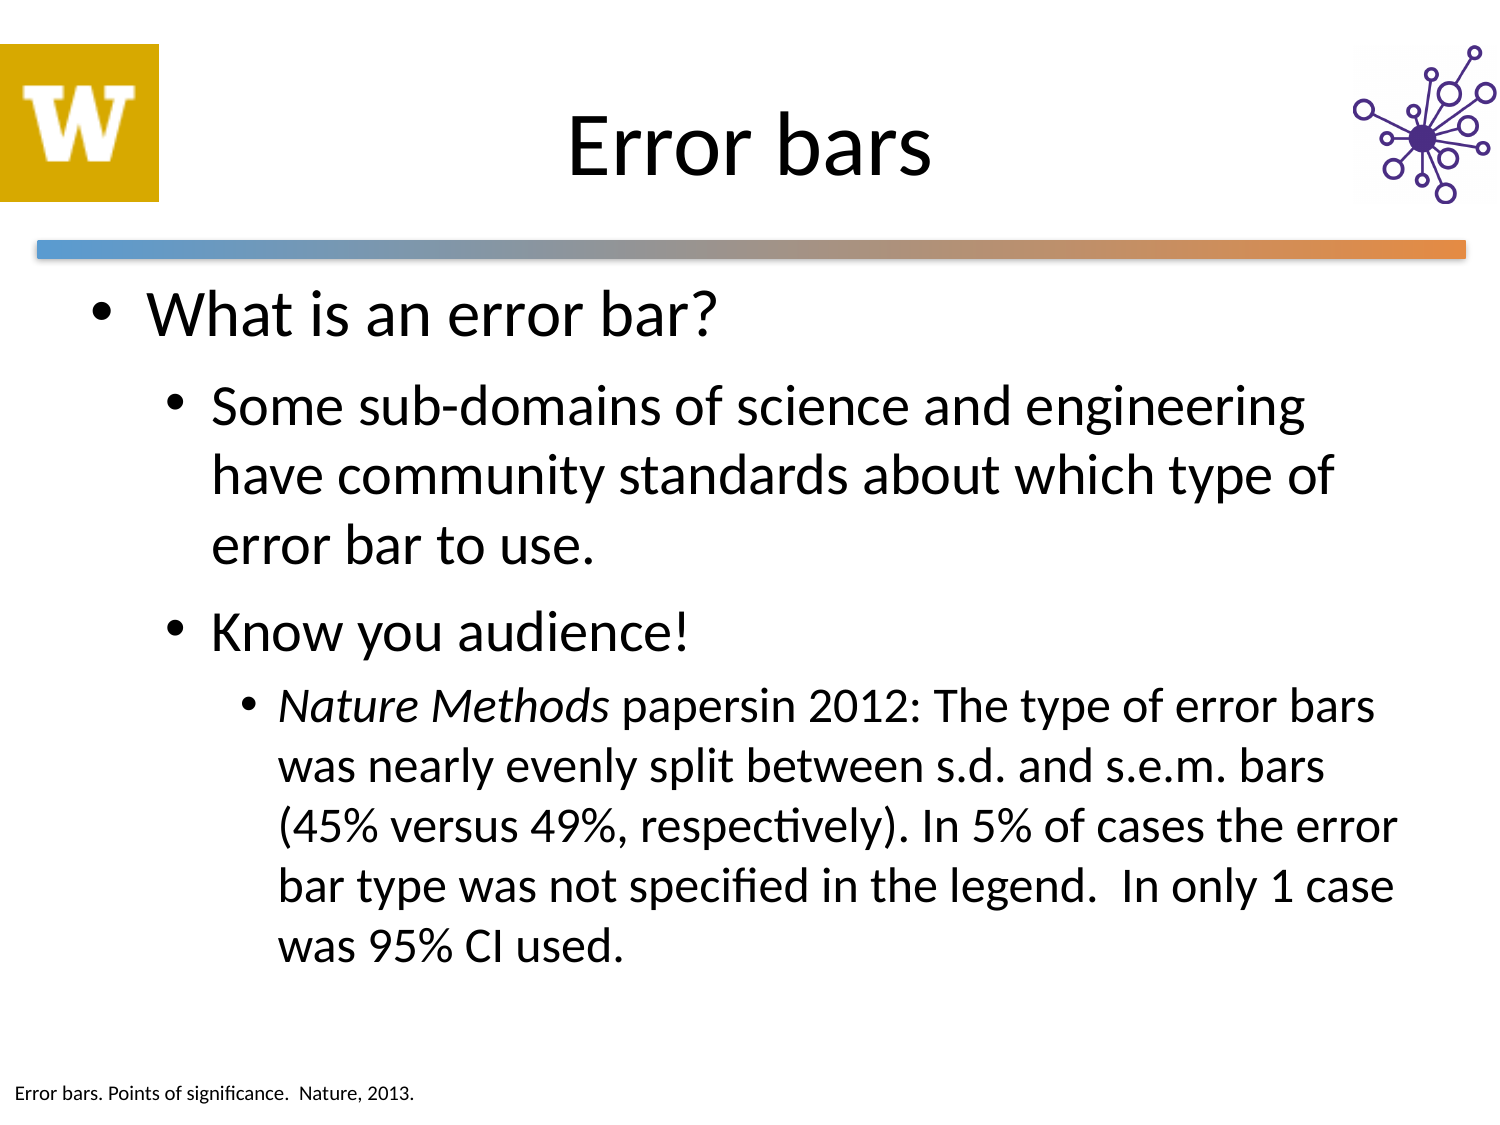

# Error bars
What is an error bar?
Some sub-domains of science and engineering have community standards about which type of error bar to use.
Know you audience!
Nature Methods papersin 2012: The type of error bars was nearly evenly split between s.d. and s.e.m. bars (45% versus 49%, respectively). In 5% of cases the error bar type was not specified in the legend.  In only 1 case was 95% CI used.

Error bars. Points of significance.  Nature, 2013.